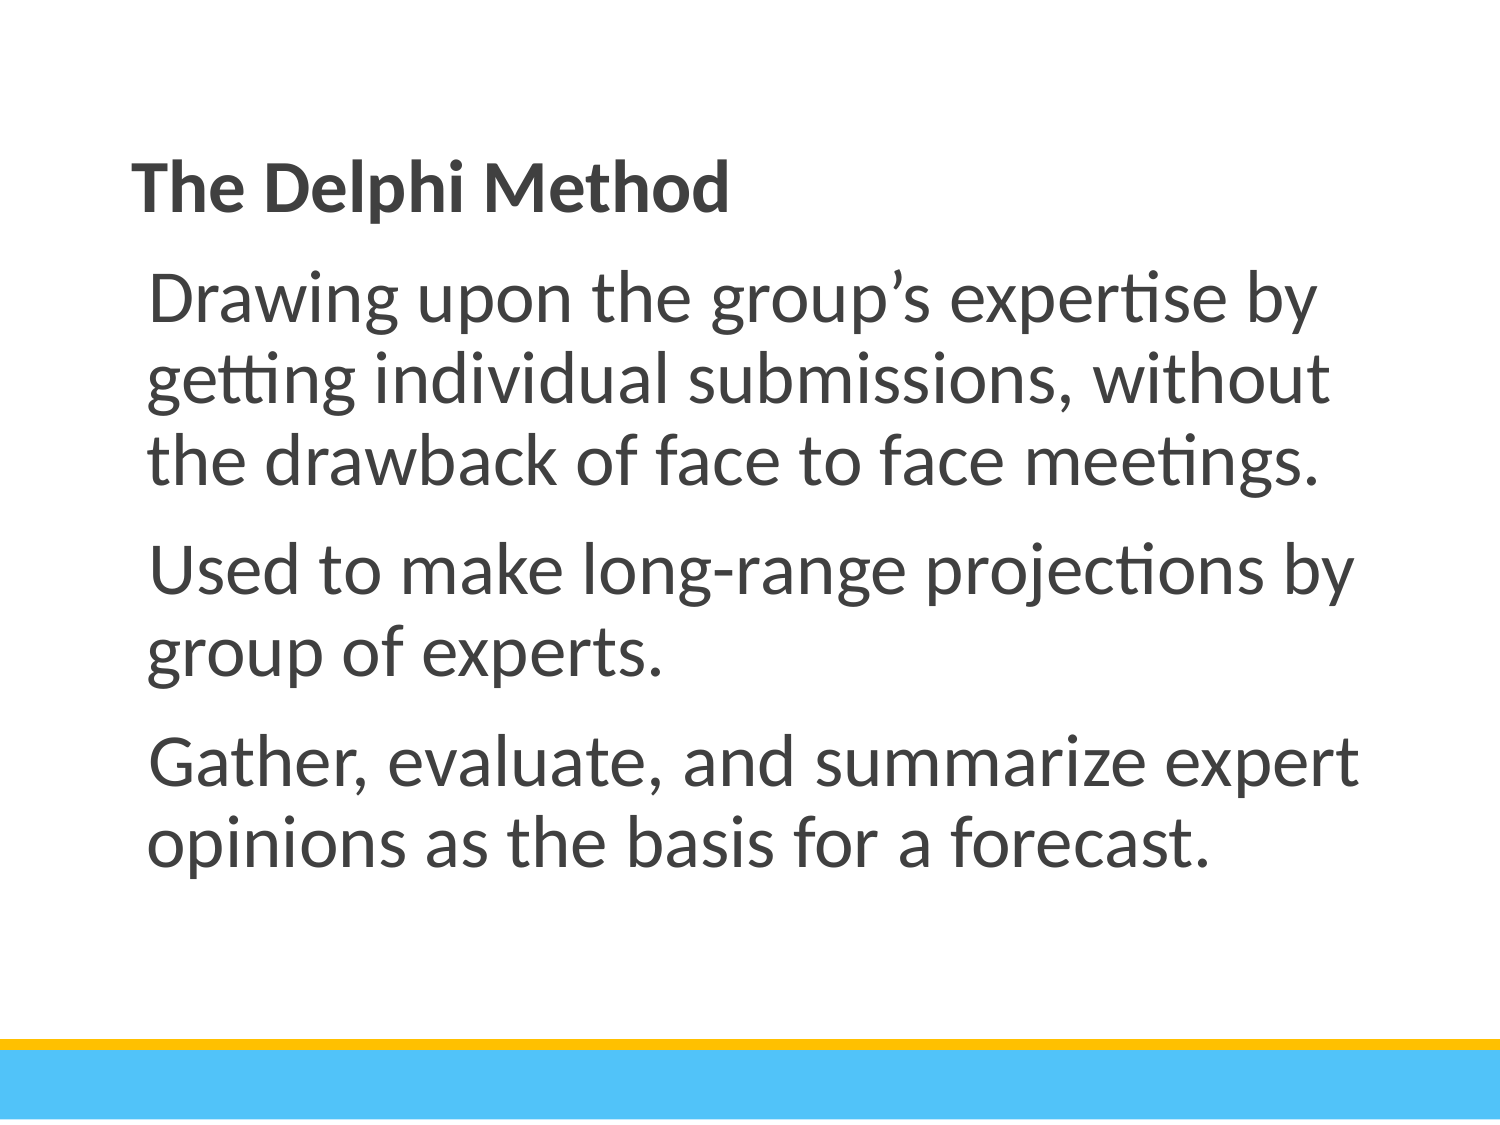

The Delphi Method
Drawing upon the group’s expertise by getting individual submissions, without the drawback of face to face meetings.
Used to make long-range projections by group of experts.
Gather, evaluate, and summarize expert opinions as the basis for a forecast.